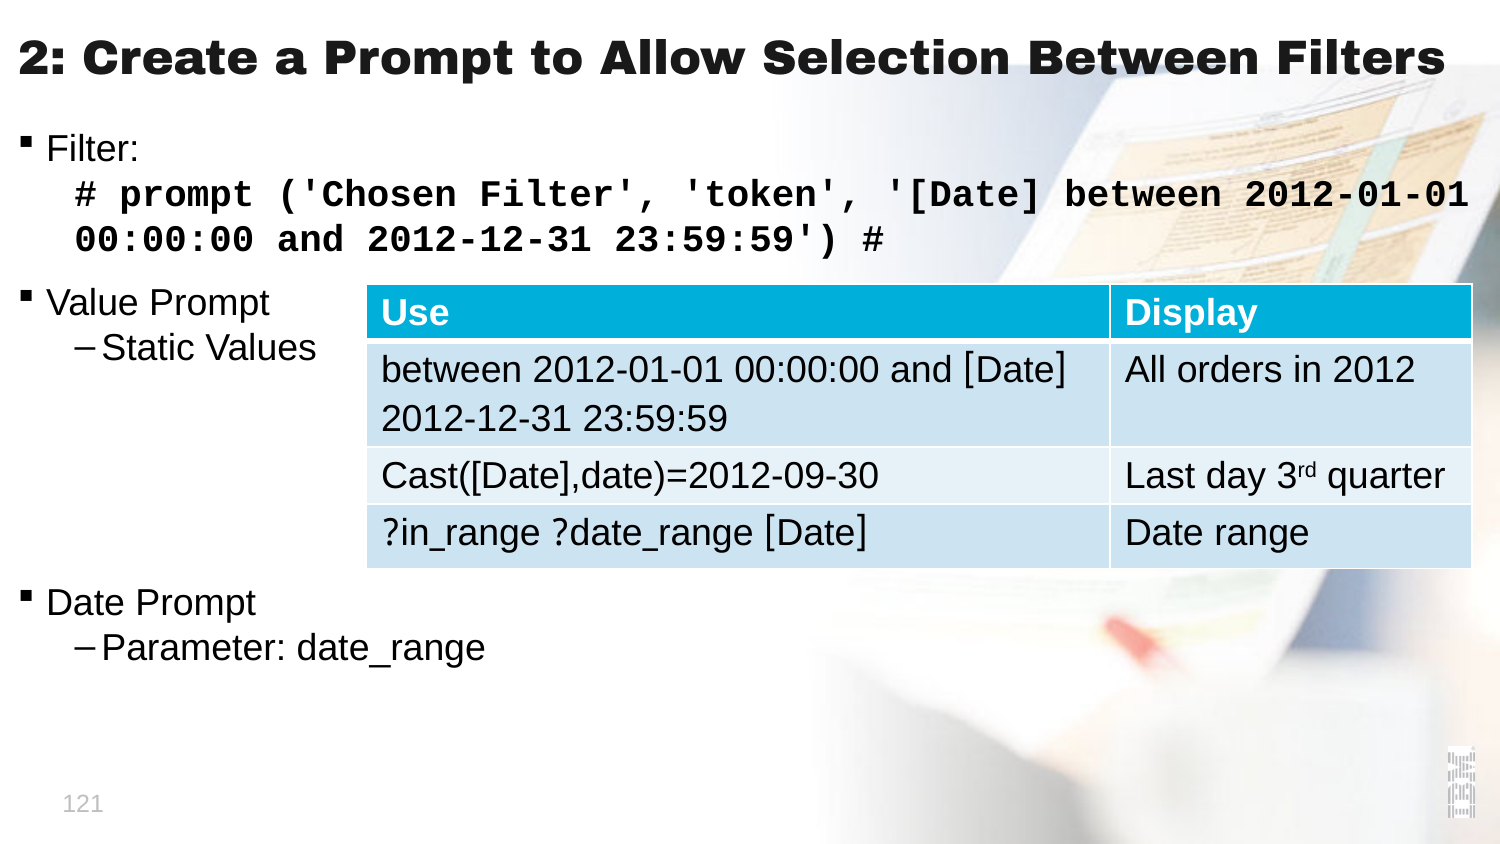

# 2: Create a Prompt to Allow Selection Between Filters
Filter:
# prompt ('Chosen Filter', 'token', '[Date] between 2012-01-01 00:00:00 and 2012-12-31 23:59:59') #
Value Prompt
Static Values

Date Prompt
Parameter: date_range
| Use | Display |
| --- | --- |
| [Date] between 2012-01-01 00:00:00 and 2012-12-31 23:59:59 | All orders in 2012 |
| Cast([Date],date)=2012-09-30 | Last day 3rd quarter |
| [Date] in\_range ?date\_range? | Date range |
121